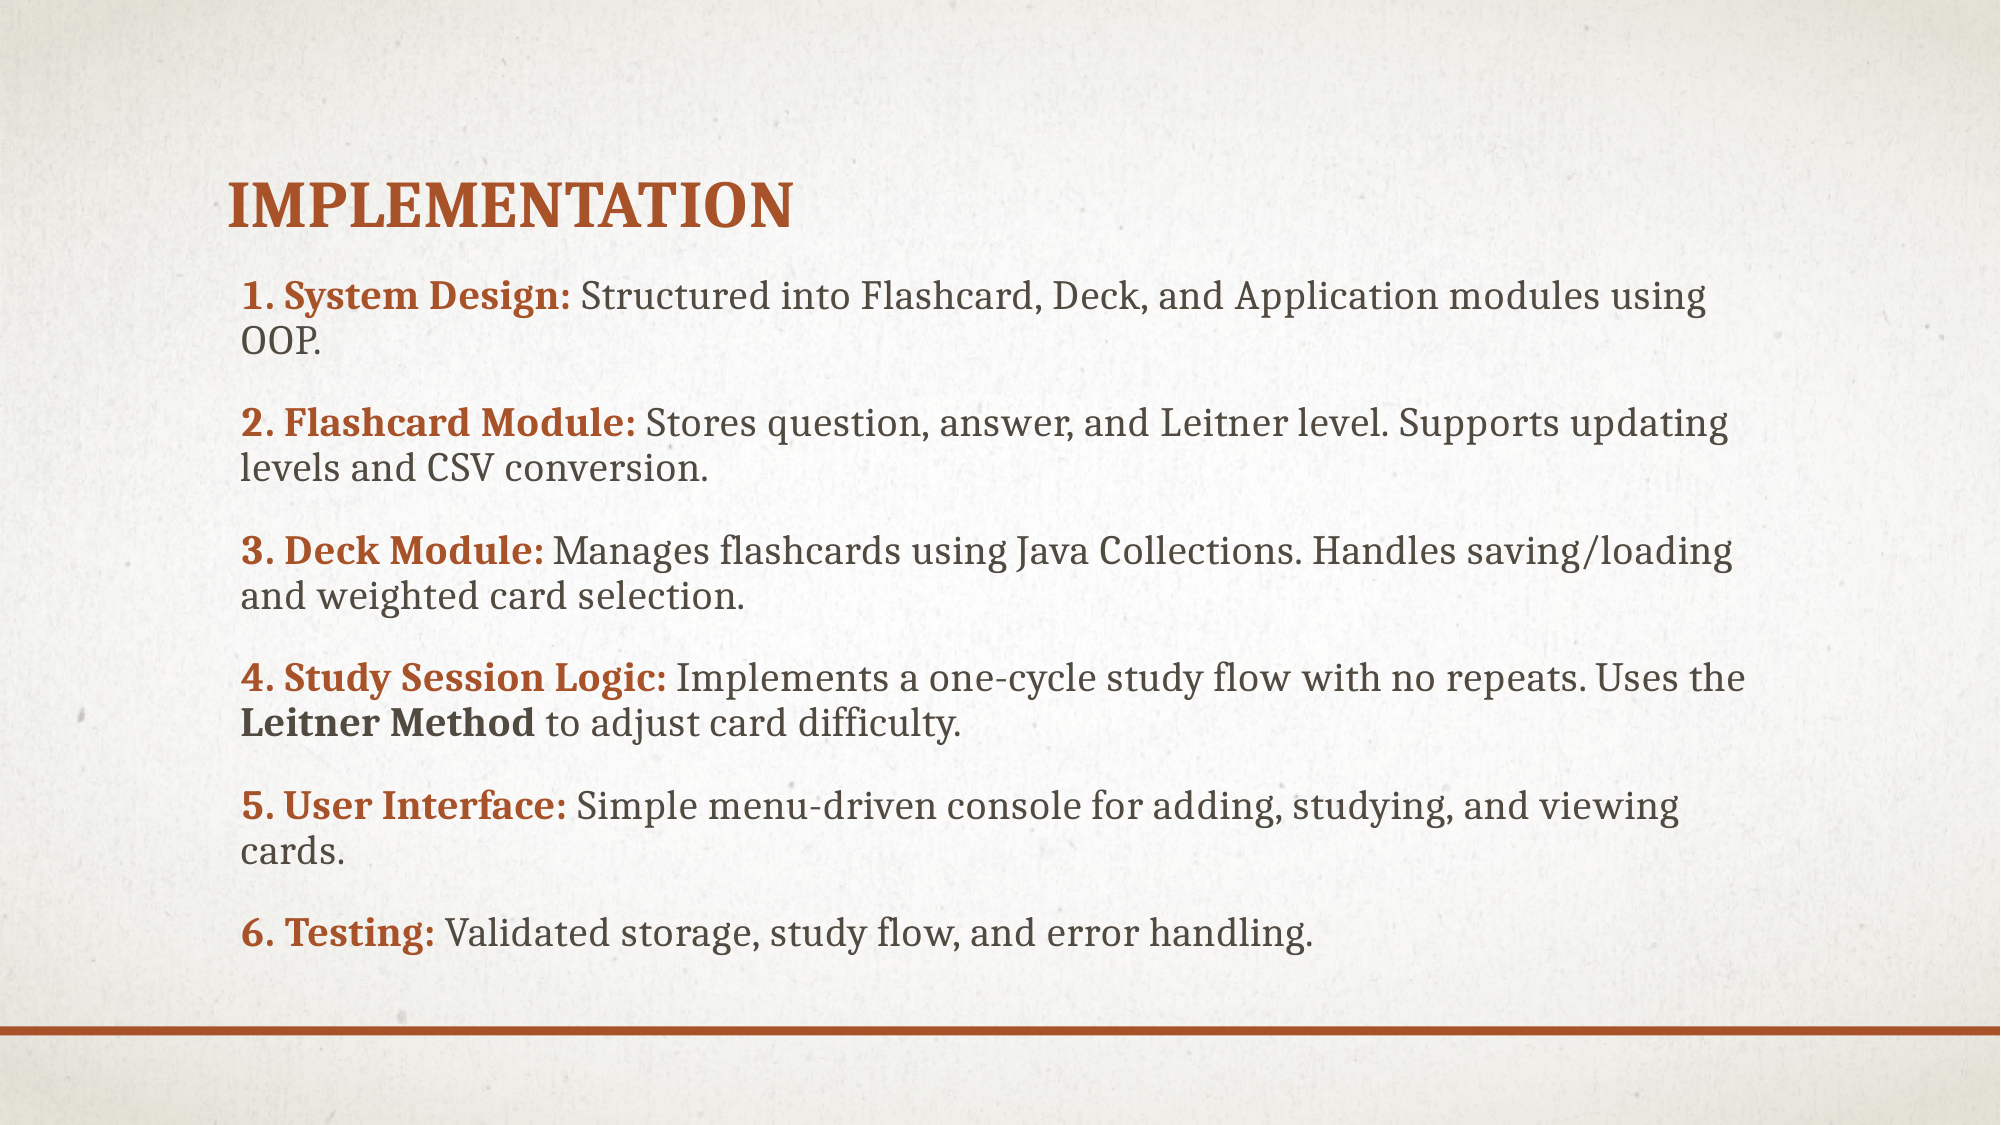

# implementation
1. System Design: Structured into Flashcard, Deck, and Application modules using OOP.
2. Flashcard Module: Stores question, answer, and Leitner level. Supports updating levels and CSV conversion.
3. Deck Module: Manages flashcards using Java Collections. Handles saving/loading and weighted card selection.
4. Study Session Logic: Implements a one-cycle study flow with no repeats. Uses the Leitner Method to adjust card difficulty.
5. User Interface: Simple menu-driven console for adding, studying, and viewing cards.
6. Testing: Validated storage, study flow, and error handling.